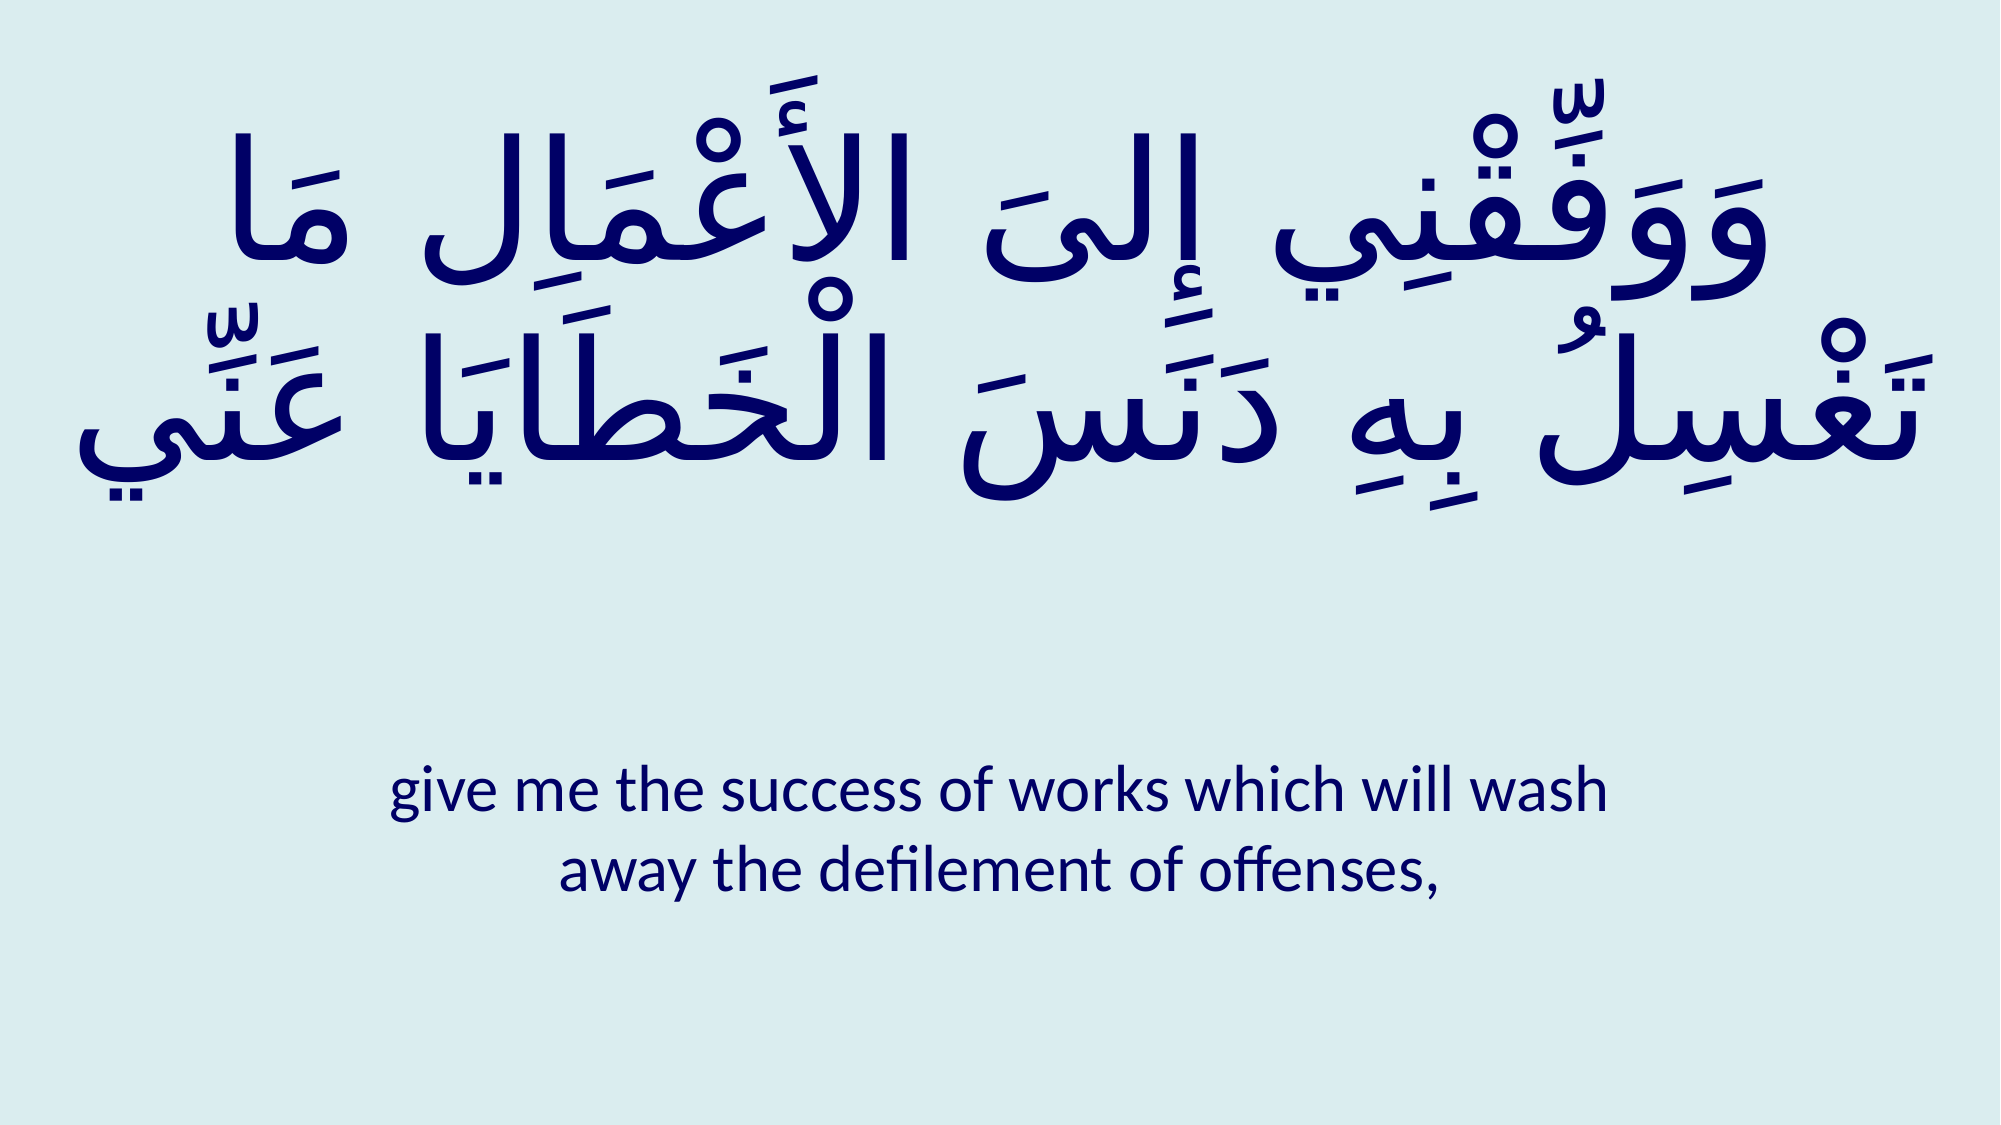

# وَوَفِّقْنِي إِلىَ الأَعْمَاِل مَا تَغْسِلُ بِهِ دَنَسَ الْخَطَايَا عَنِّي
give me the success of works which will wash away the defilement of offenses,